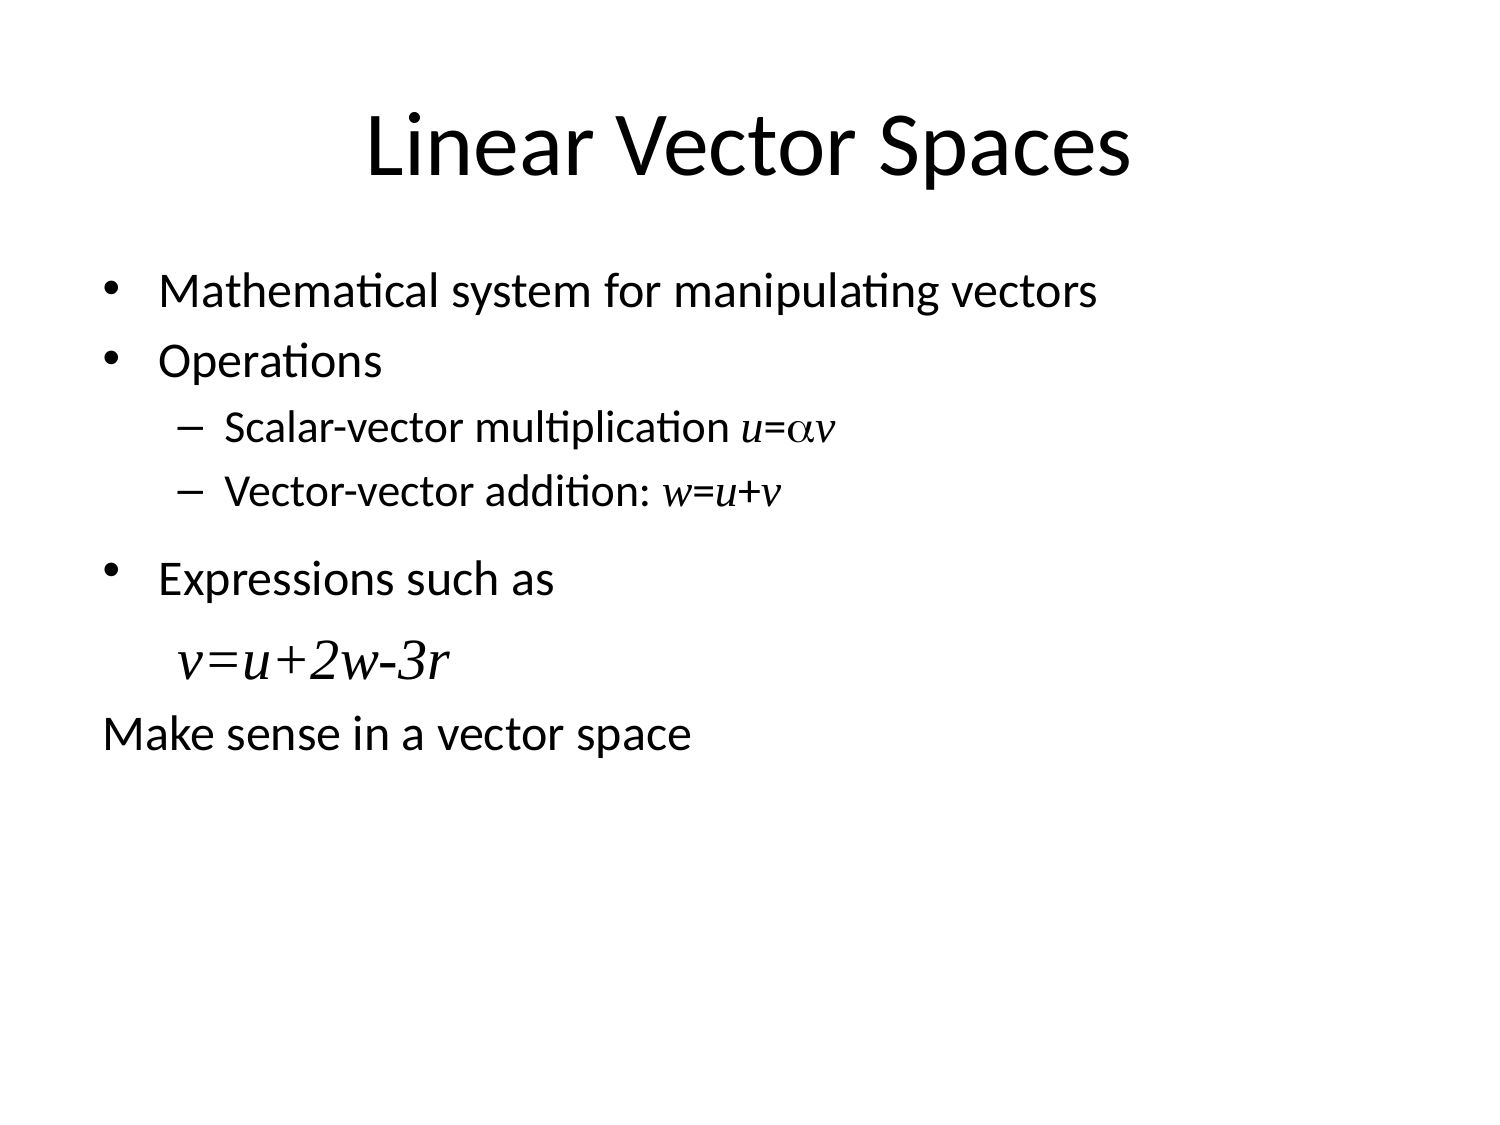

# Linear Vector Spaces
Mathematical system for manipulating vectors
Operations
Scalar-vector multiplication u=αv
Vector-vector addition: w=u+v
Expressions such as
v=u+2w-3r
Make sense in a vector space